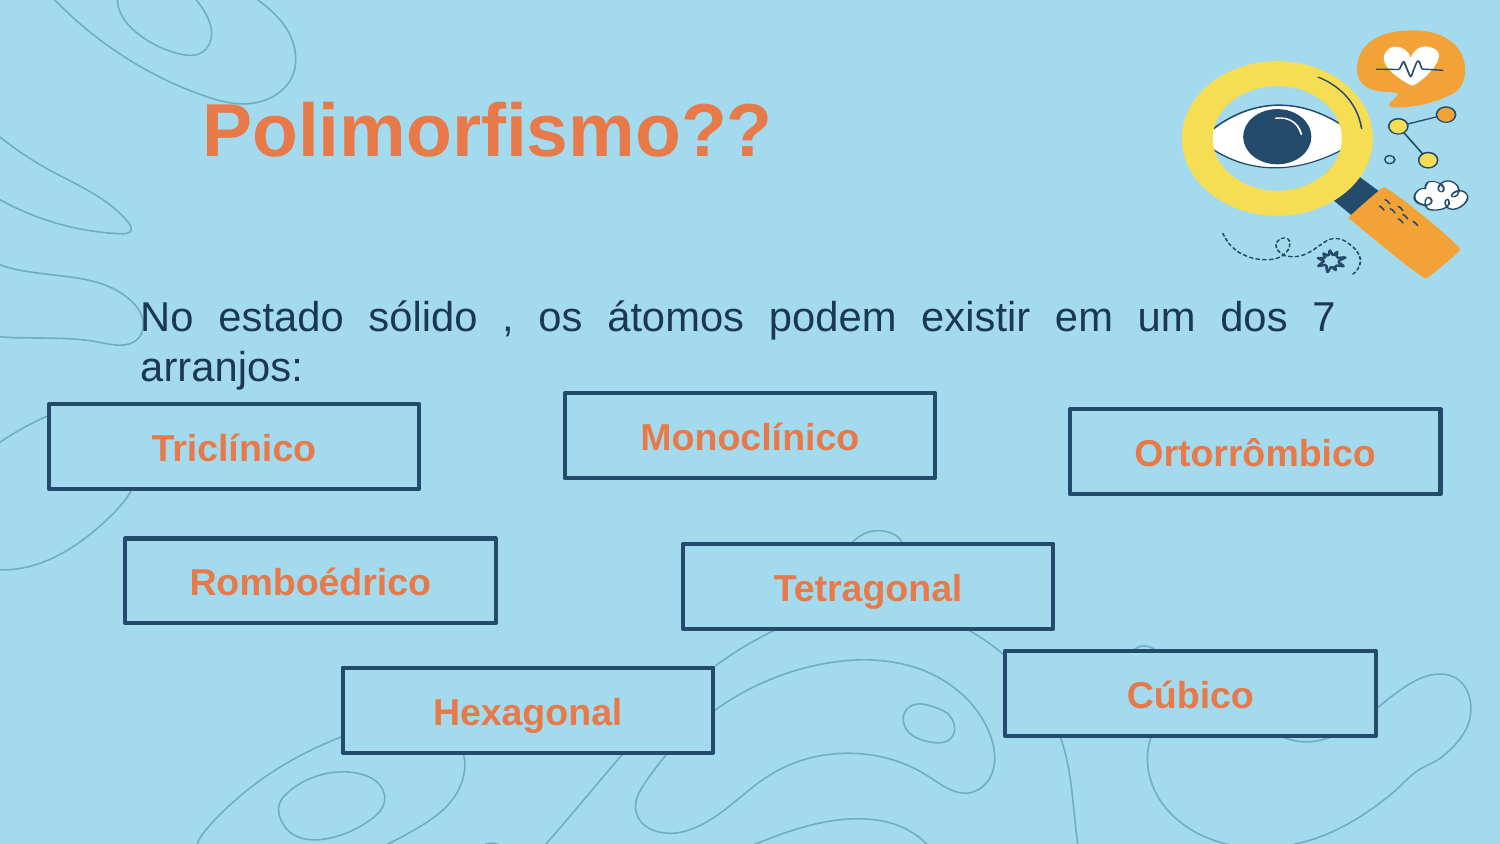

# Polimorfismo??
No estado sólido , os átomos podem existir em um dos 7 arranjos:

Monoclínico
Triclínico
Ortorrômbico
Romboédrico
Tetragonal
Cúbico
Hexagonal